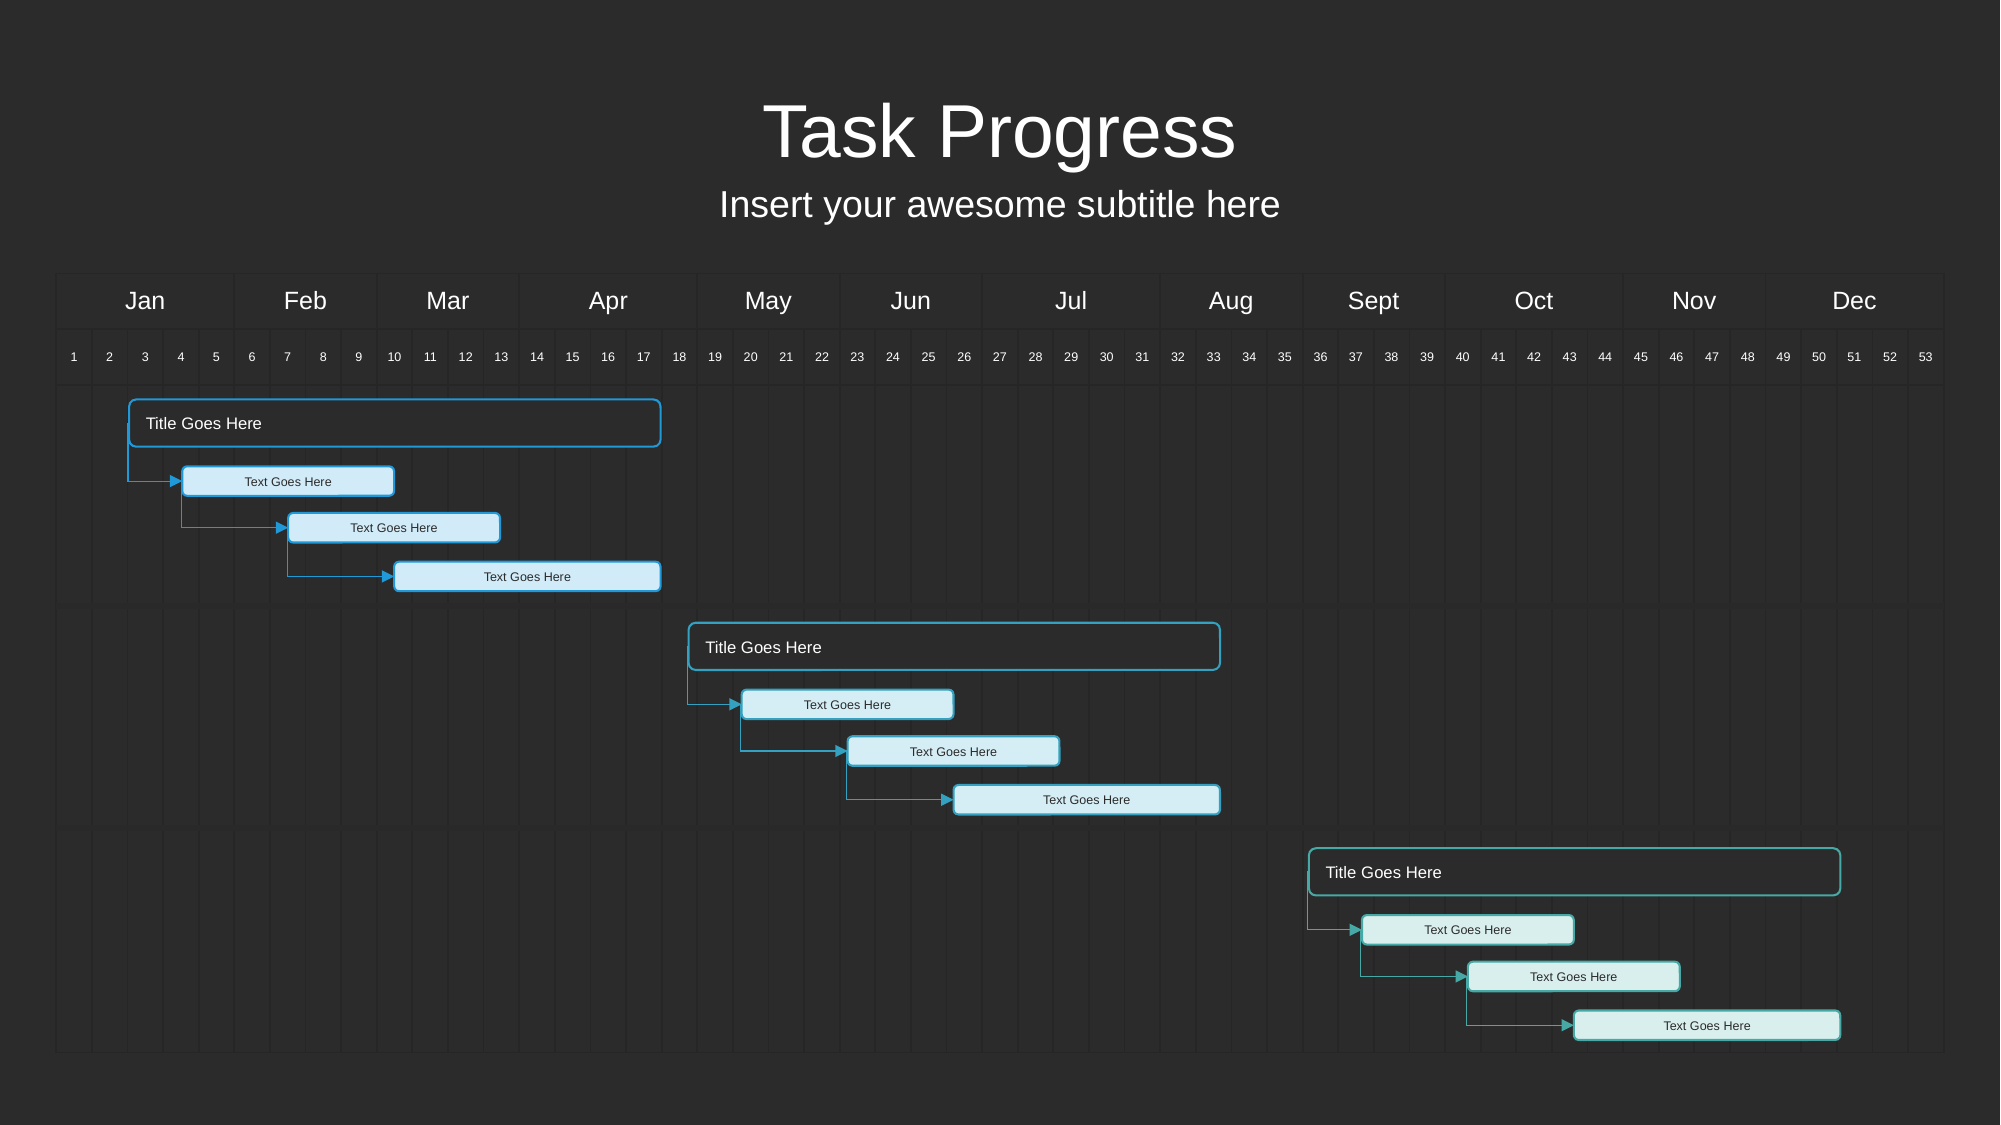

# Task Progress
Insert your awesome subtitle here
| Jan |  |  |  |  | Feb |  |  |  | Mar |  |  |  | Apr |  |  |  |  | May |  |  |  | Jun |  |  |  | Jul |  |  |  |  | Aug |  |  |  | Sept |  |  |  | Oct |  |  |  |  | Nov |  |  |  | Dec |  |  |  |  |
| --- | --- | --- | --- | --- | --- | --- | --- | --- | --- | --- | --- | --- | --- | --- | --- | --- | --- | --- | --- | --- | --- | --- | --- | --- | --- | --- | --- | --- | --- | --- | --- | --- | --- | --- | --- | --- | --- | --- | --- | --- | --- | --- | --- | --- | --- | --- | --- | --- | --- | --- | --- | --- |
| 1 | 2 | 3 | 4 | 5 | 6 | 7 | 8 | 9 | 10 | 11 | 12 | 13 | 14 | 15 | 16 | 17 | 18 | 19 | 20 | 21 | 22 | 23 | 24 | 25 | 26 | 27 | 28 | 29 | 30 | 31 | 32 | 33 | 34 | 35 | 36 | 37 | 38 | 39 | 40 | 41 | 42 | 43 | 44 | 45 | 46 | 47 | 48 | 49 | 50 | 51 | 52 | 53 |
|  |  |  |  |  |  |  |  |  |  |  |  |  |  |  |  |  |  |  |  |  |  |  |  |  |  |  |  |  |  |  |  |  |  |  |  |  |  |  |  |  |  |  |  |  |  |  |  |  |  |  |  |  |
Title Goes Here
Text Goes Here
Text Goes Here
Text Goes Here

Title Goes Here
Text Goes Here
Text Goes Here
Text Goes Here

Title Goes Here
Text Goes Here
Text Goes Here
Text Goes Here